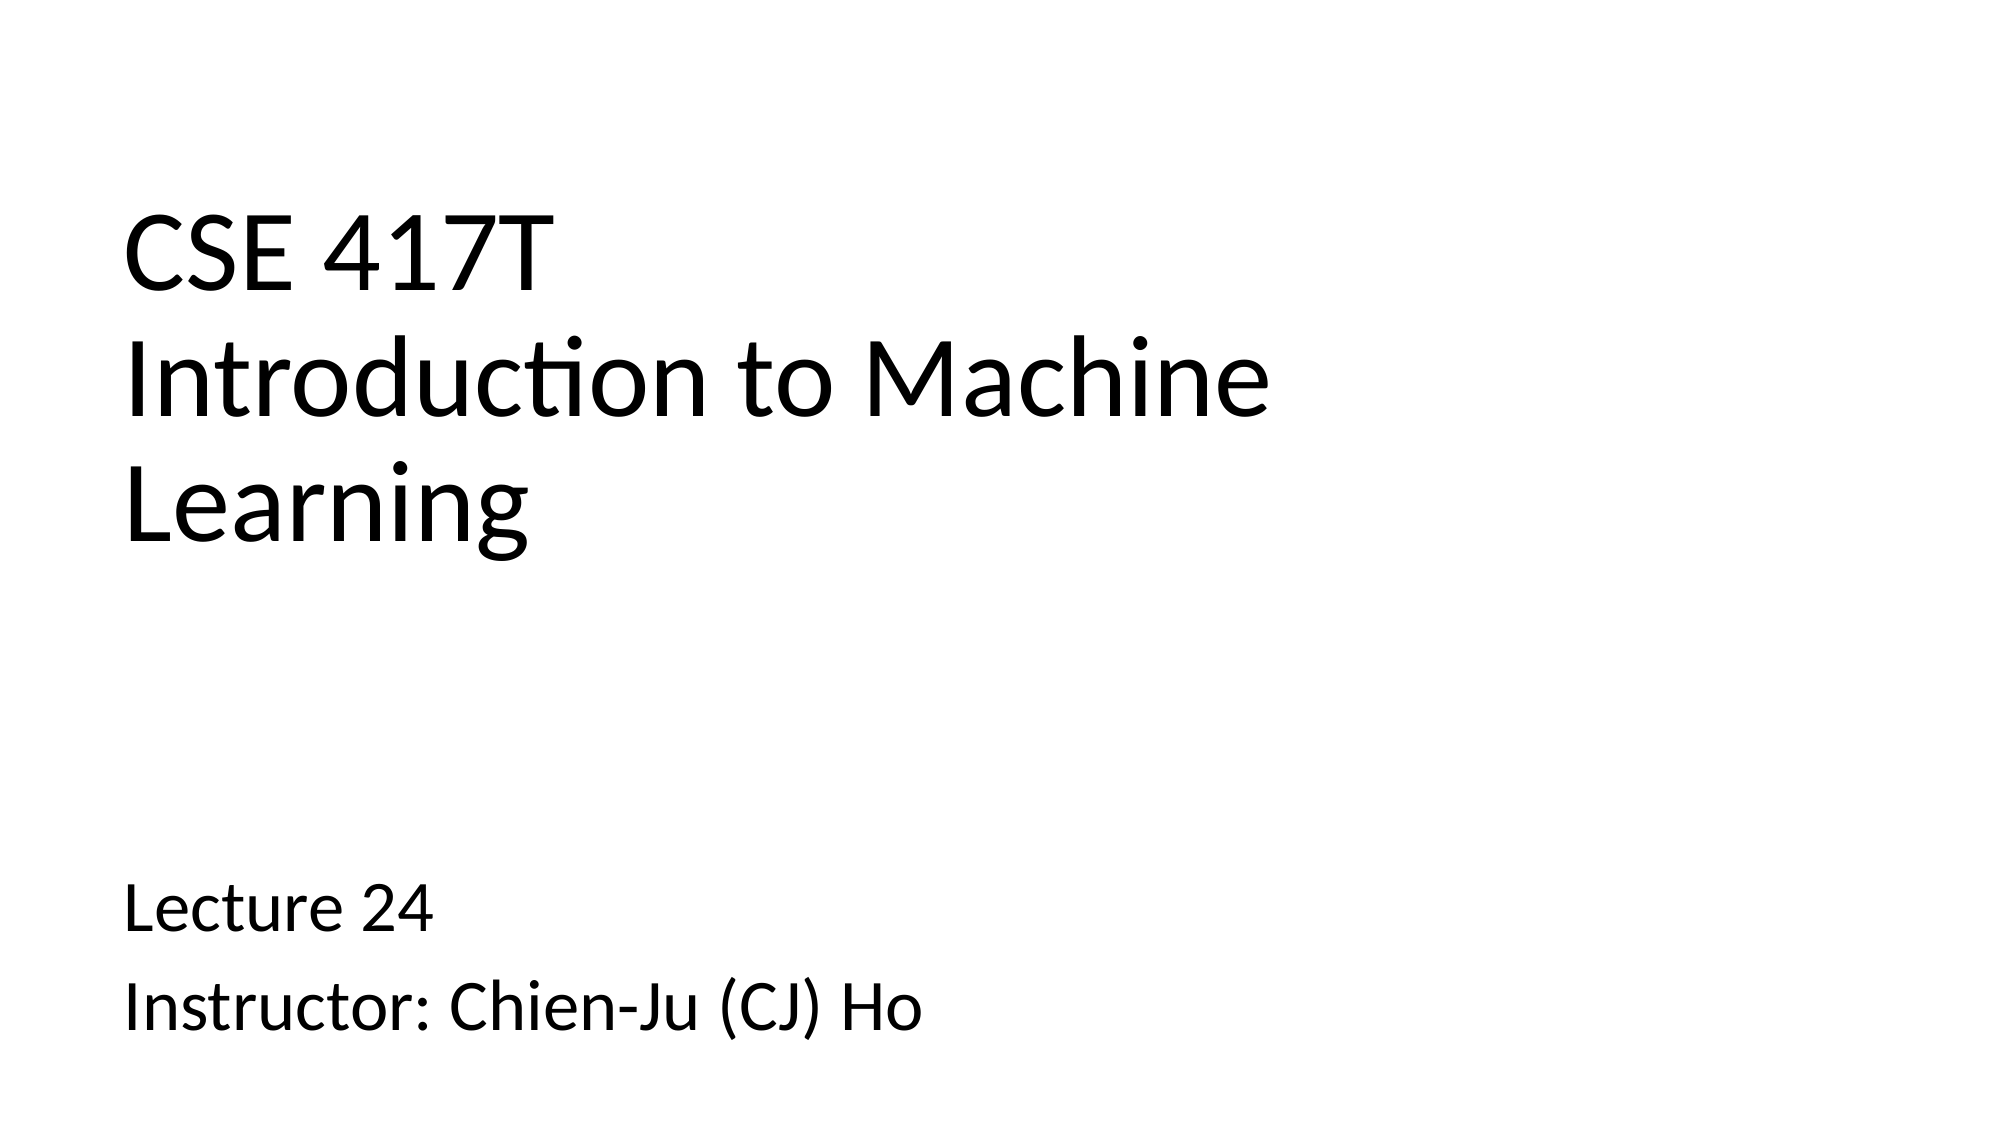

# CSE 417T Introduction to Machine Learning

Lecture 24
Instructor: Chien-Ju (CJ) Ho